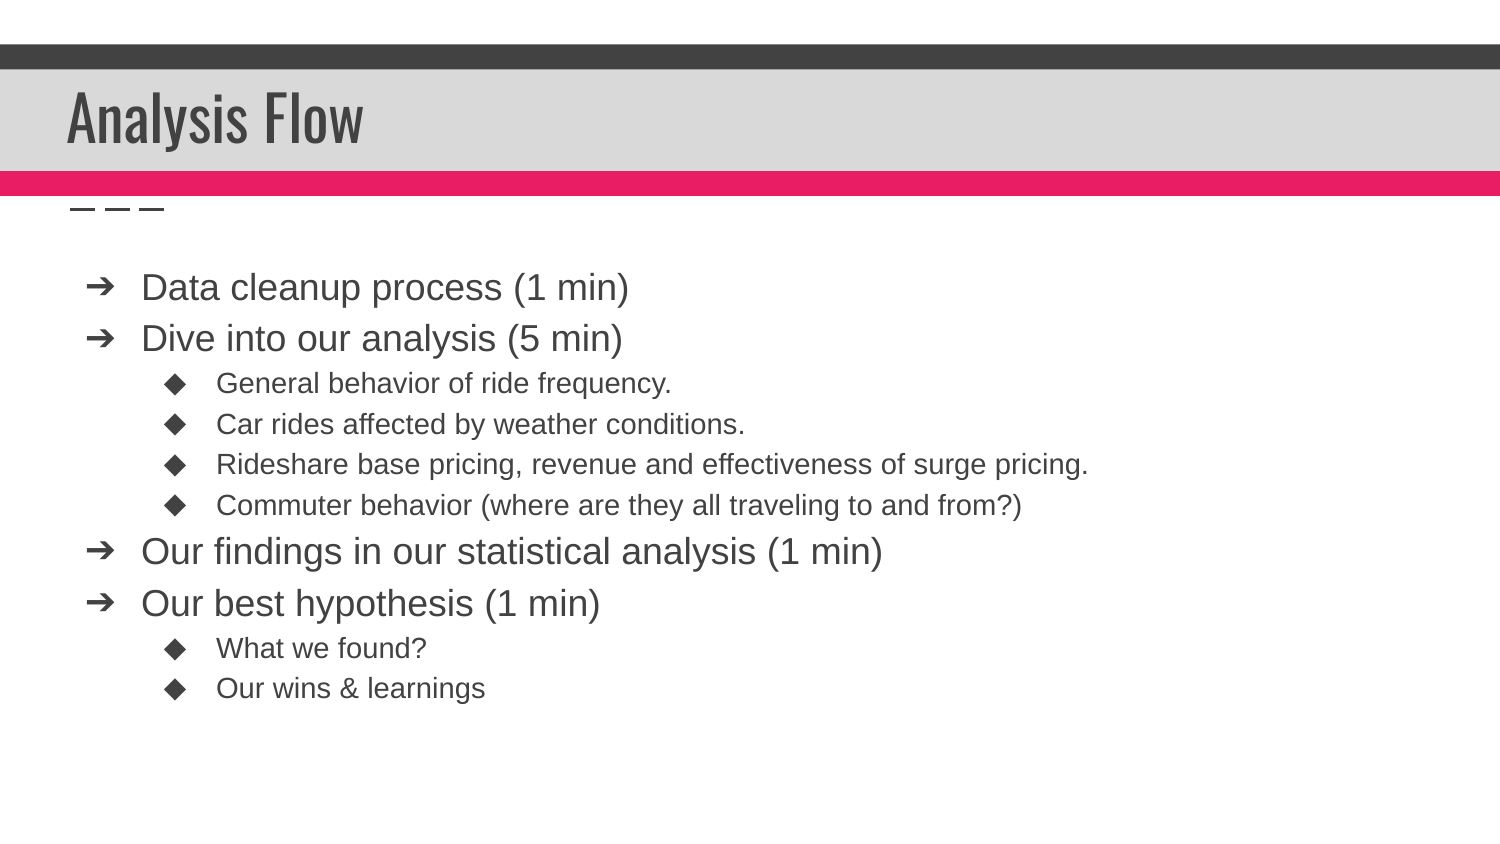

# Analysis Flow

Data cleanup process (1 min)
Dive into our analysis (5 min)
General behavior of ride frequency.
Car rides affected by weather conditions.
Rideshare base pricing, revenue and effectiveness of surge pricing.
Commuter behavior (where are they all traveling to and from?)
Our findings in our statistical analysis (1 min)
Our best hypothesis (1 min)
What we found?
Our wins & learnings